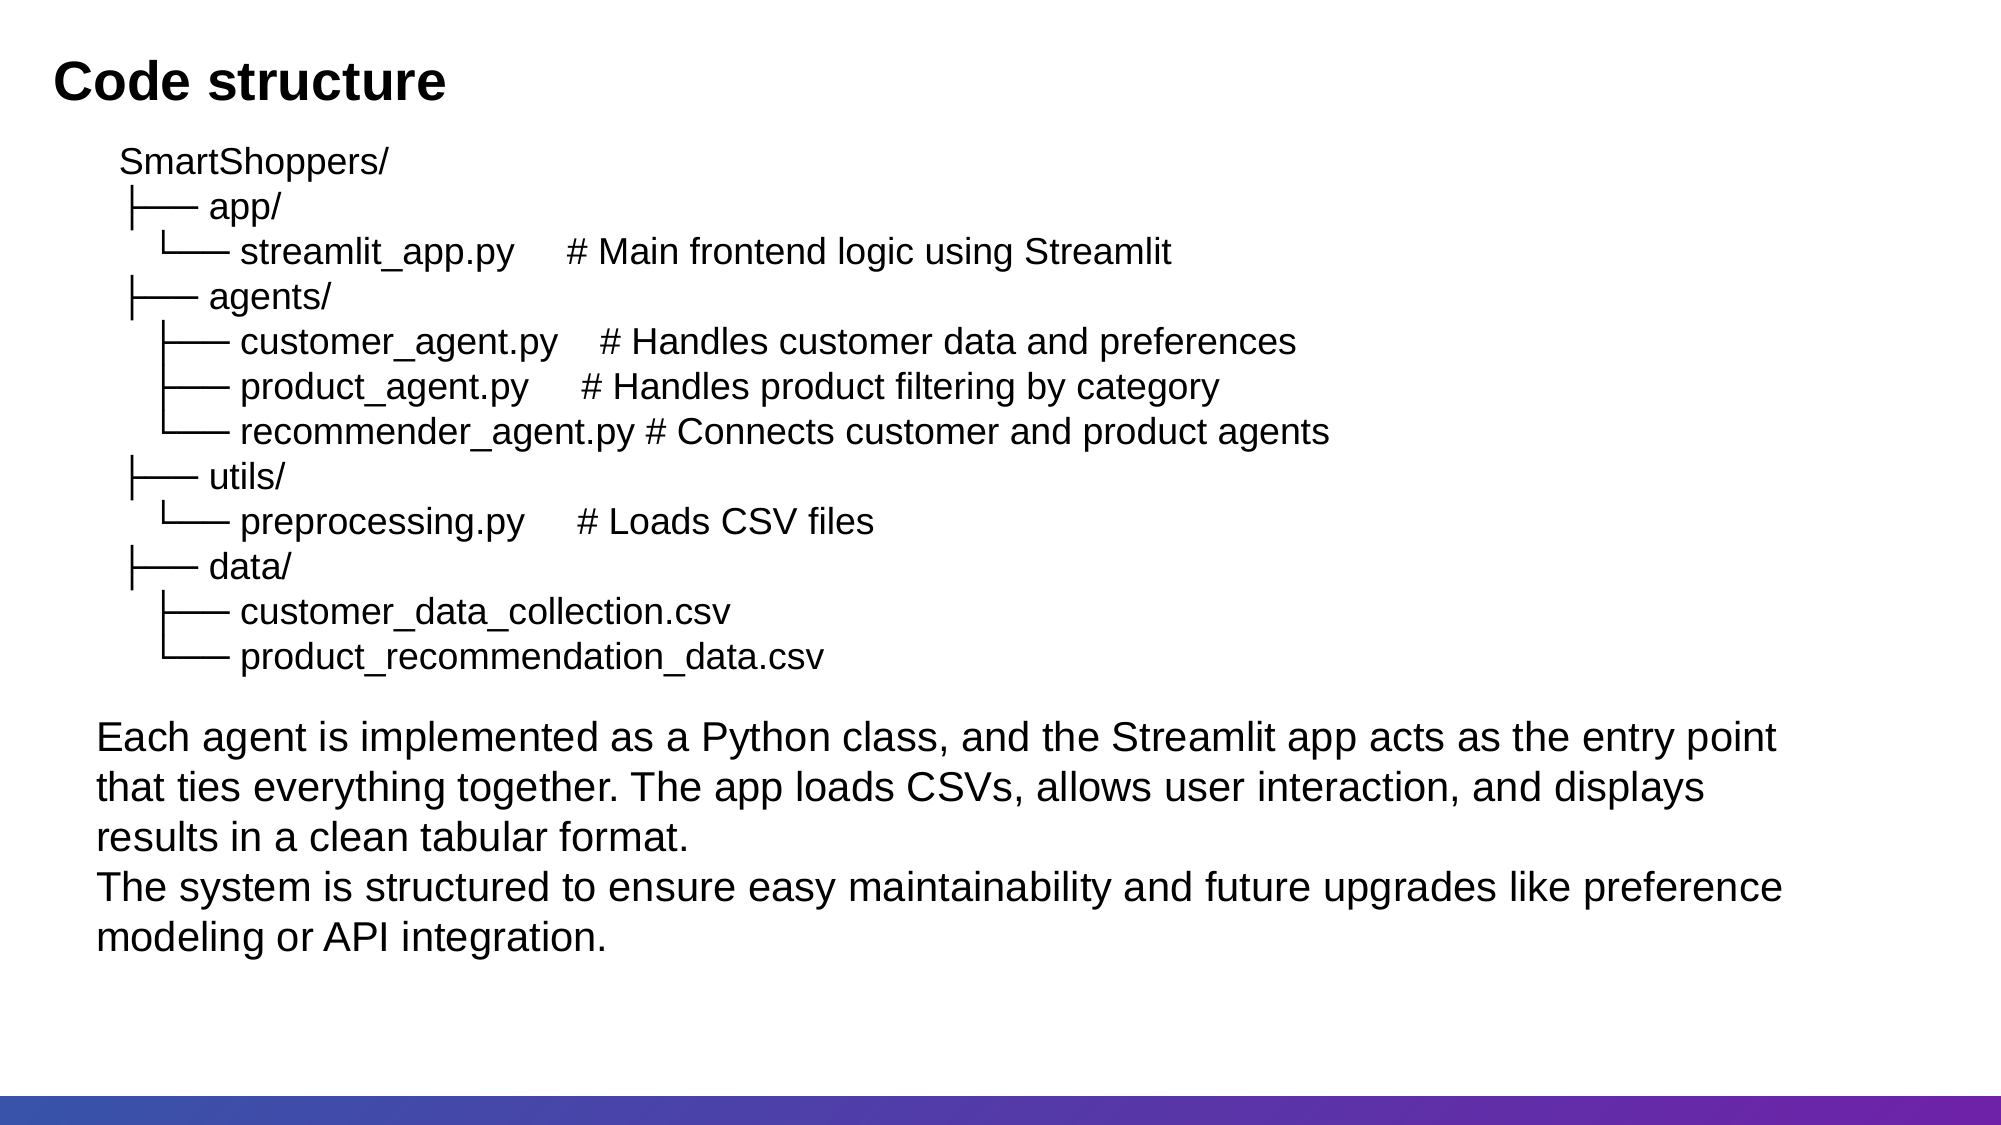

Code structure
SmartShoppers/
├── app/
   └── streamlit_app.py     # Main frontend logic using Streamlit
├── agents/
   ├── customer_agent.py    # Handles customer data and preferences
   ├── product_agent.py     # Handles product filtering by category
   └── recommender_agent.py # Connects customer and product agents
├── utils/
   └── preprocessing.py     # Loads CSV files
├── data/
   ├── customer_data_collection.csv
   └── product_recommendation_data.csv
Each agent is implemented as a Python class, and the Streamlit app acts as the entry point that ties everything together. The app loads CSVs, allows user interaction, and displays results in a clean tabular format.
The system is structured to ensure easy maintainability and future upgrades like preference modeling or API integration.